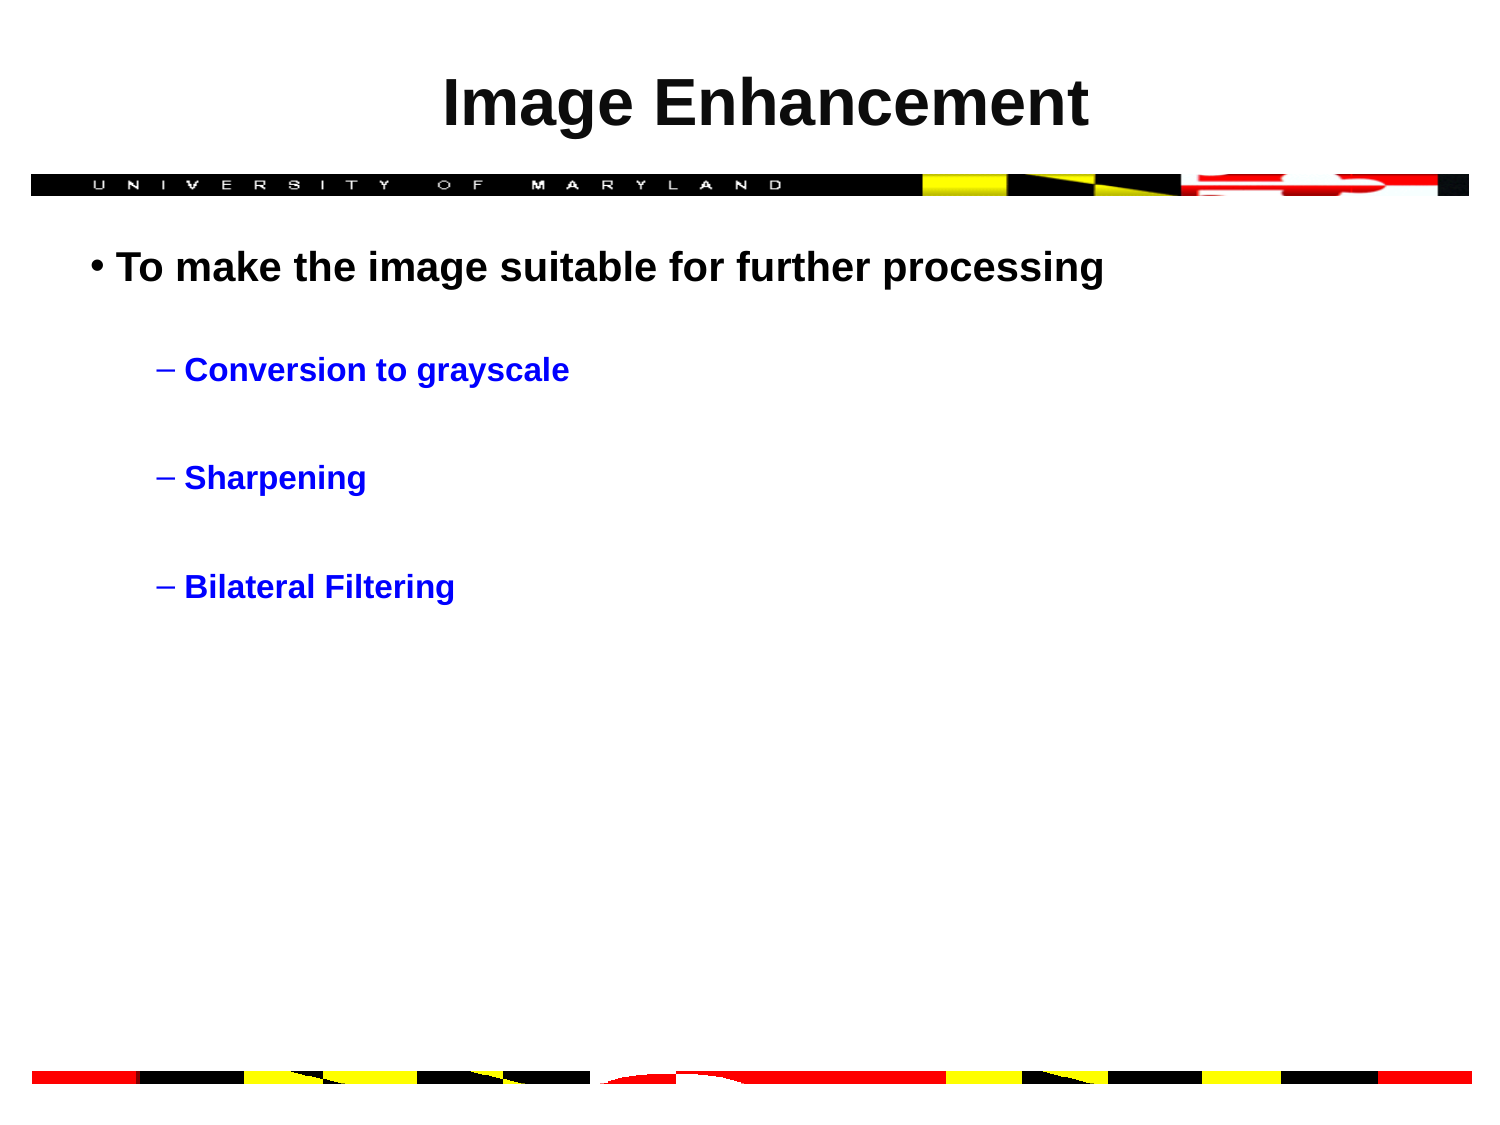

# Image Enhancement
 To make the image suitable for further processing
 Conversion to grayscale

 Sharpening

 Bilateral Filtering